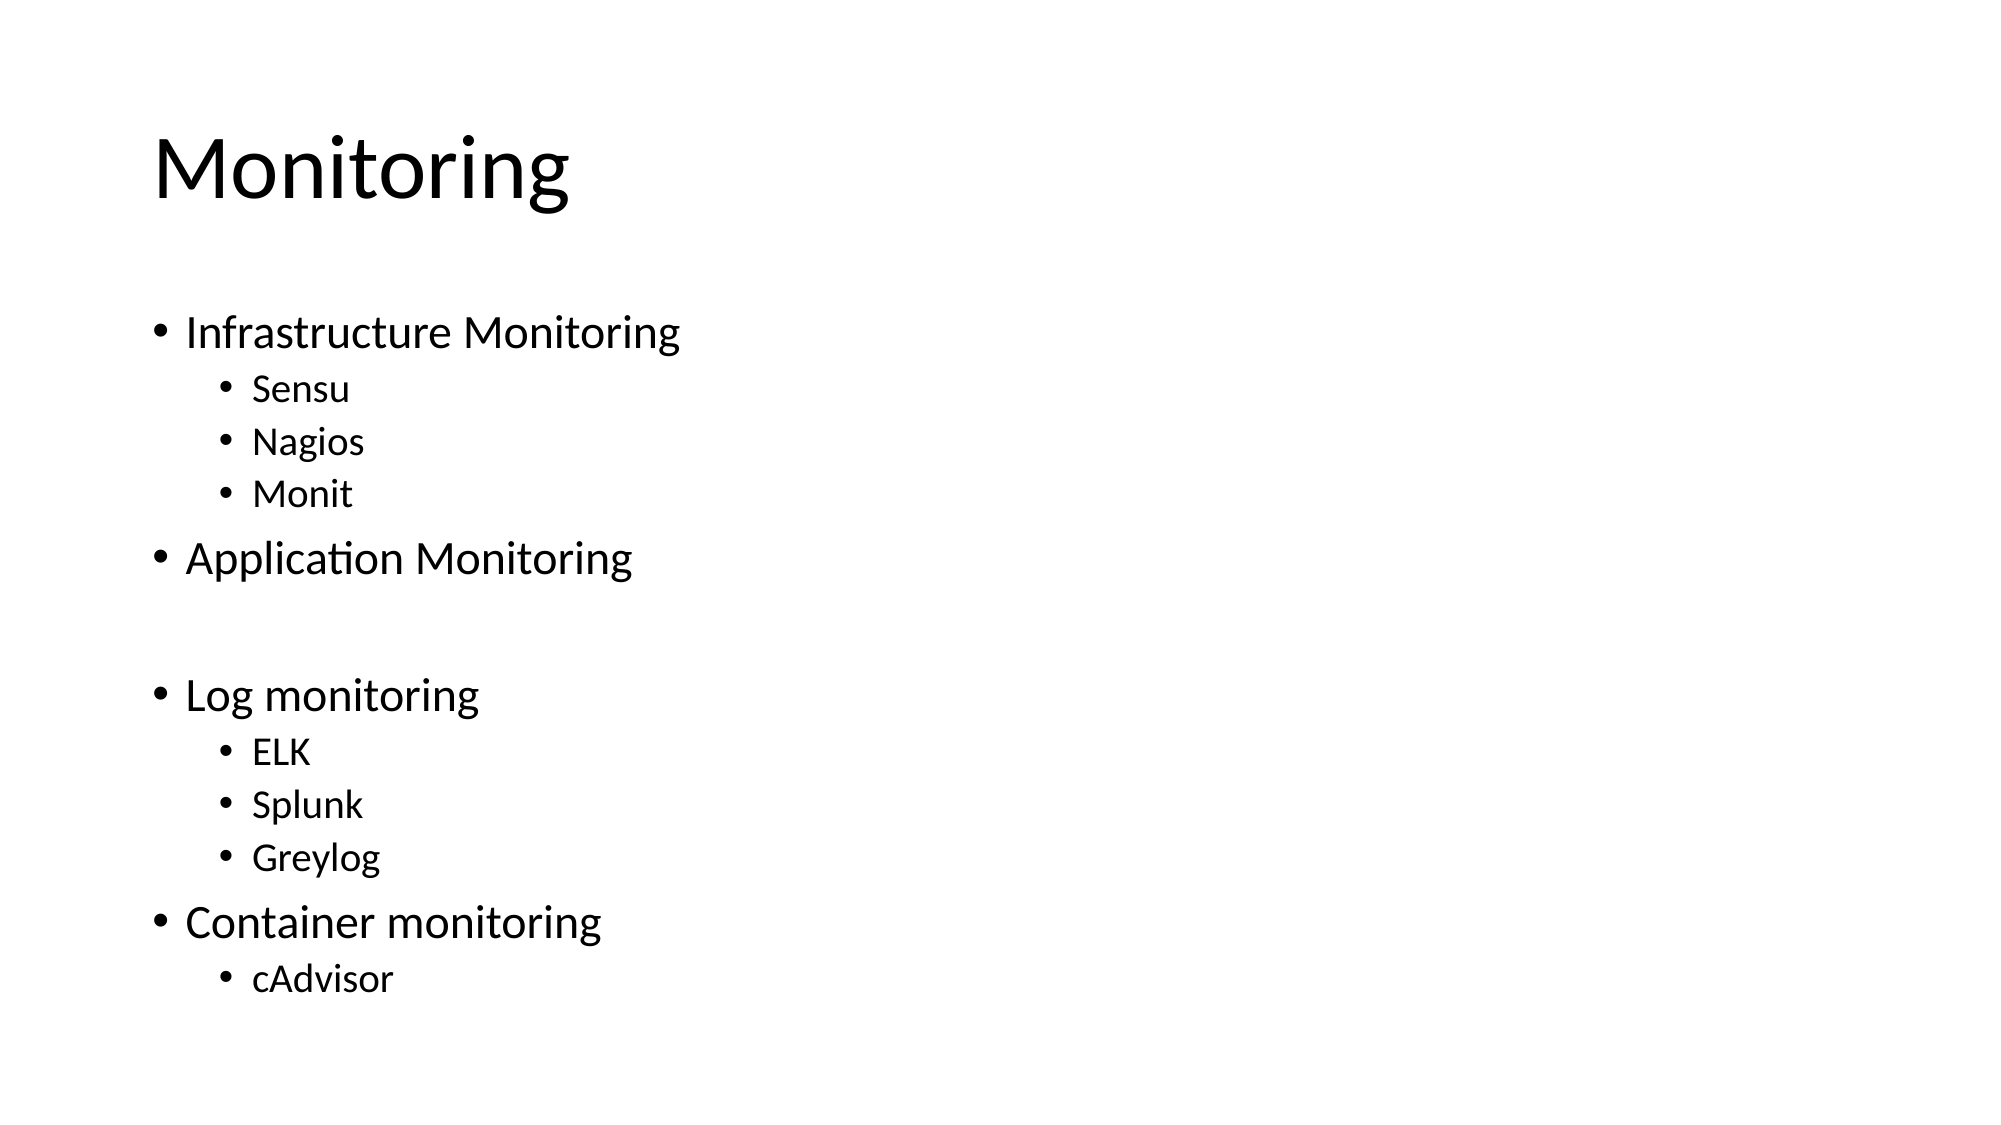

# Monitoring
Infrastructure Monitoring
Sensu
Nagios
Monit
Application Monitoring

Log monitoring
ELK
Splunk
Greylog
Container monitoring
cAdvisor